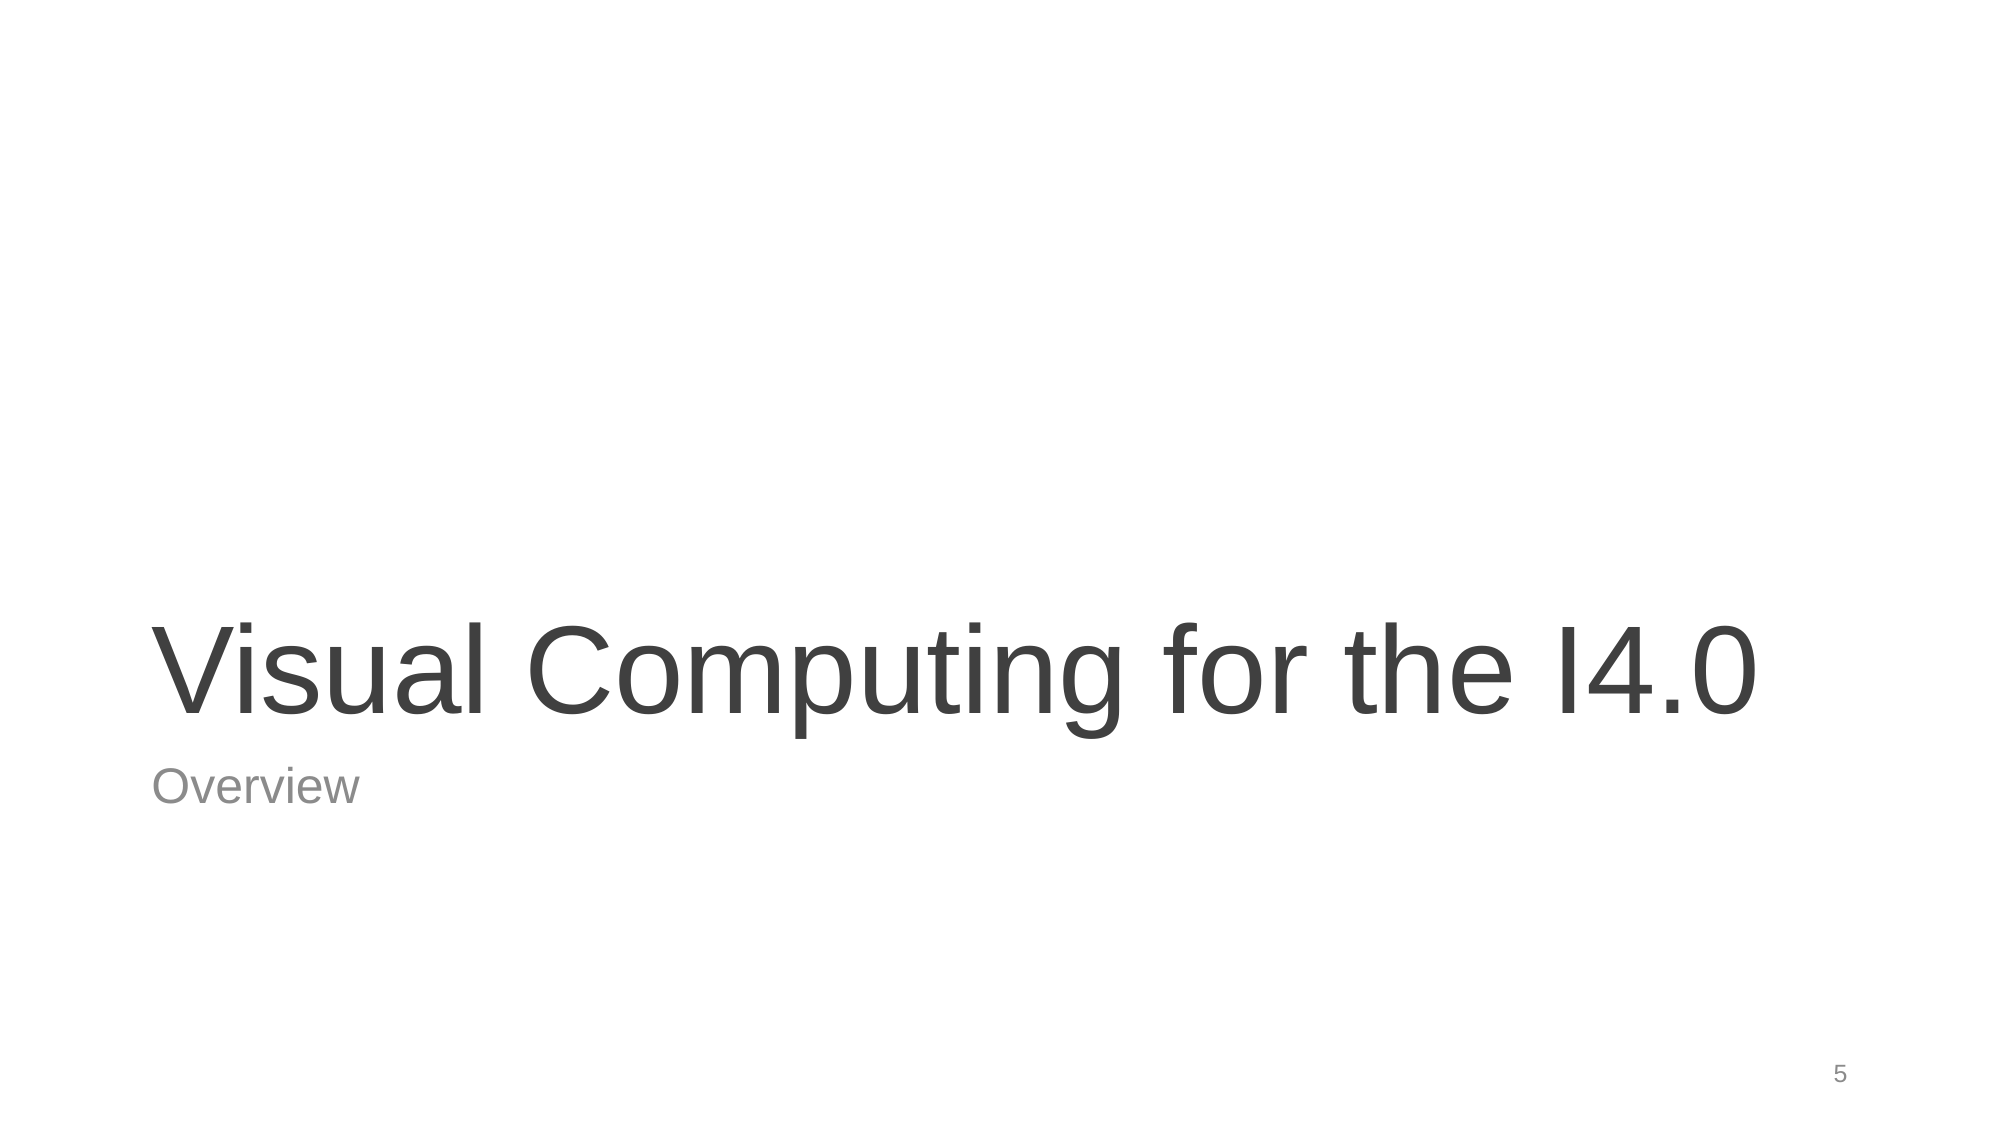

# Visual Computing for the I4.0
Overview

5